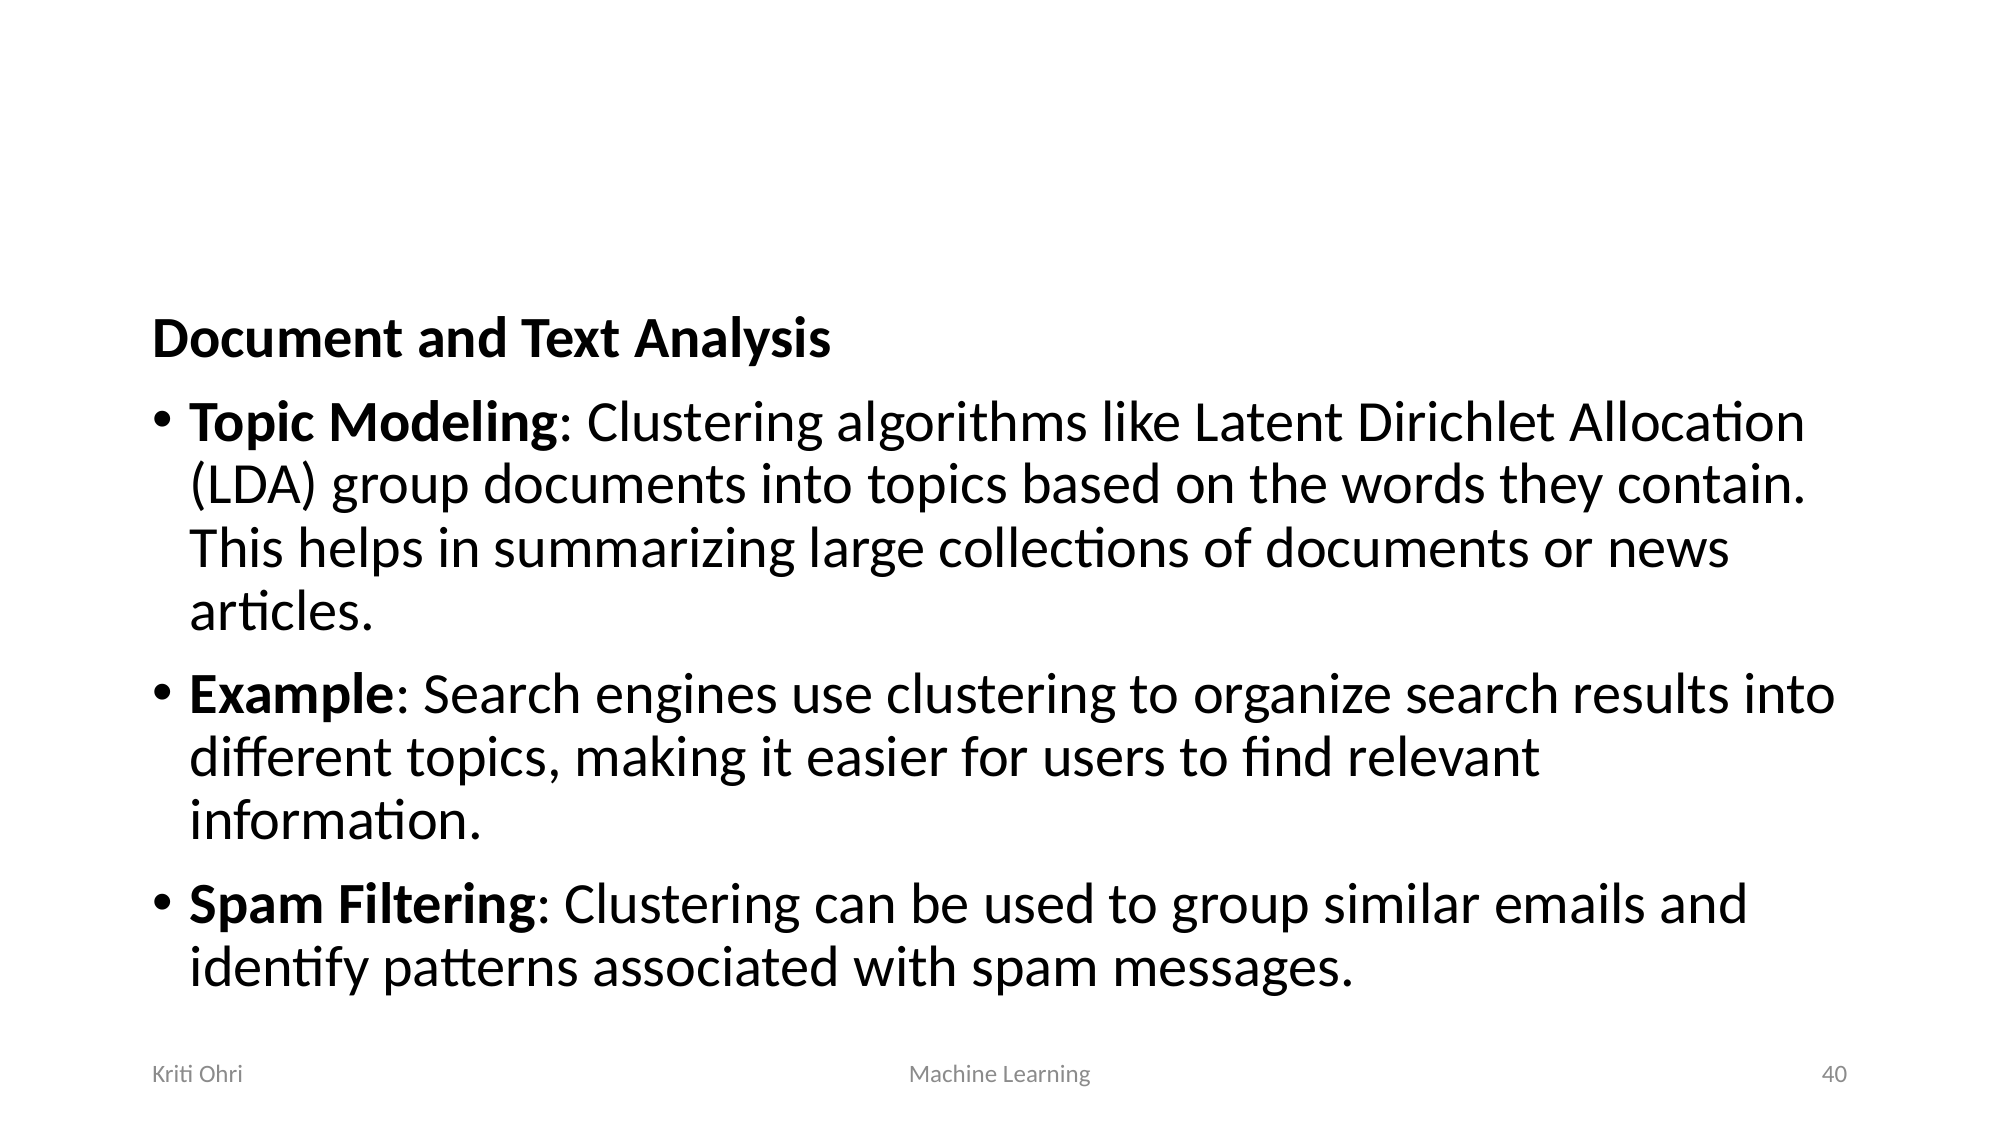

#
Document and Text Analysis
Topic Modeling: Clustering algorithms like Latent Dirichlet Allocation (LDA) group documents into topics based on the words they contain. This helps in summarizing large collections of documents or news articles.
Example: Search engines use clustering to organize search results into different topics, making it easier for users to find relevant information.
Spam Filtering: Clustering can be used to group similar emails and identify patterns associated with spam messages.

Kriti Ohri
Machine Learning
40